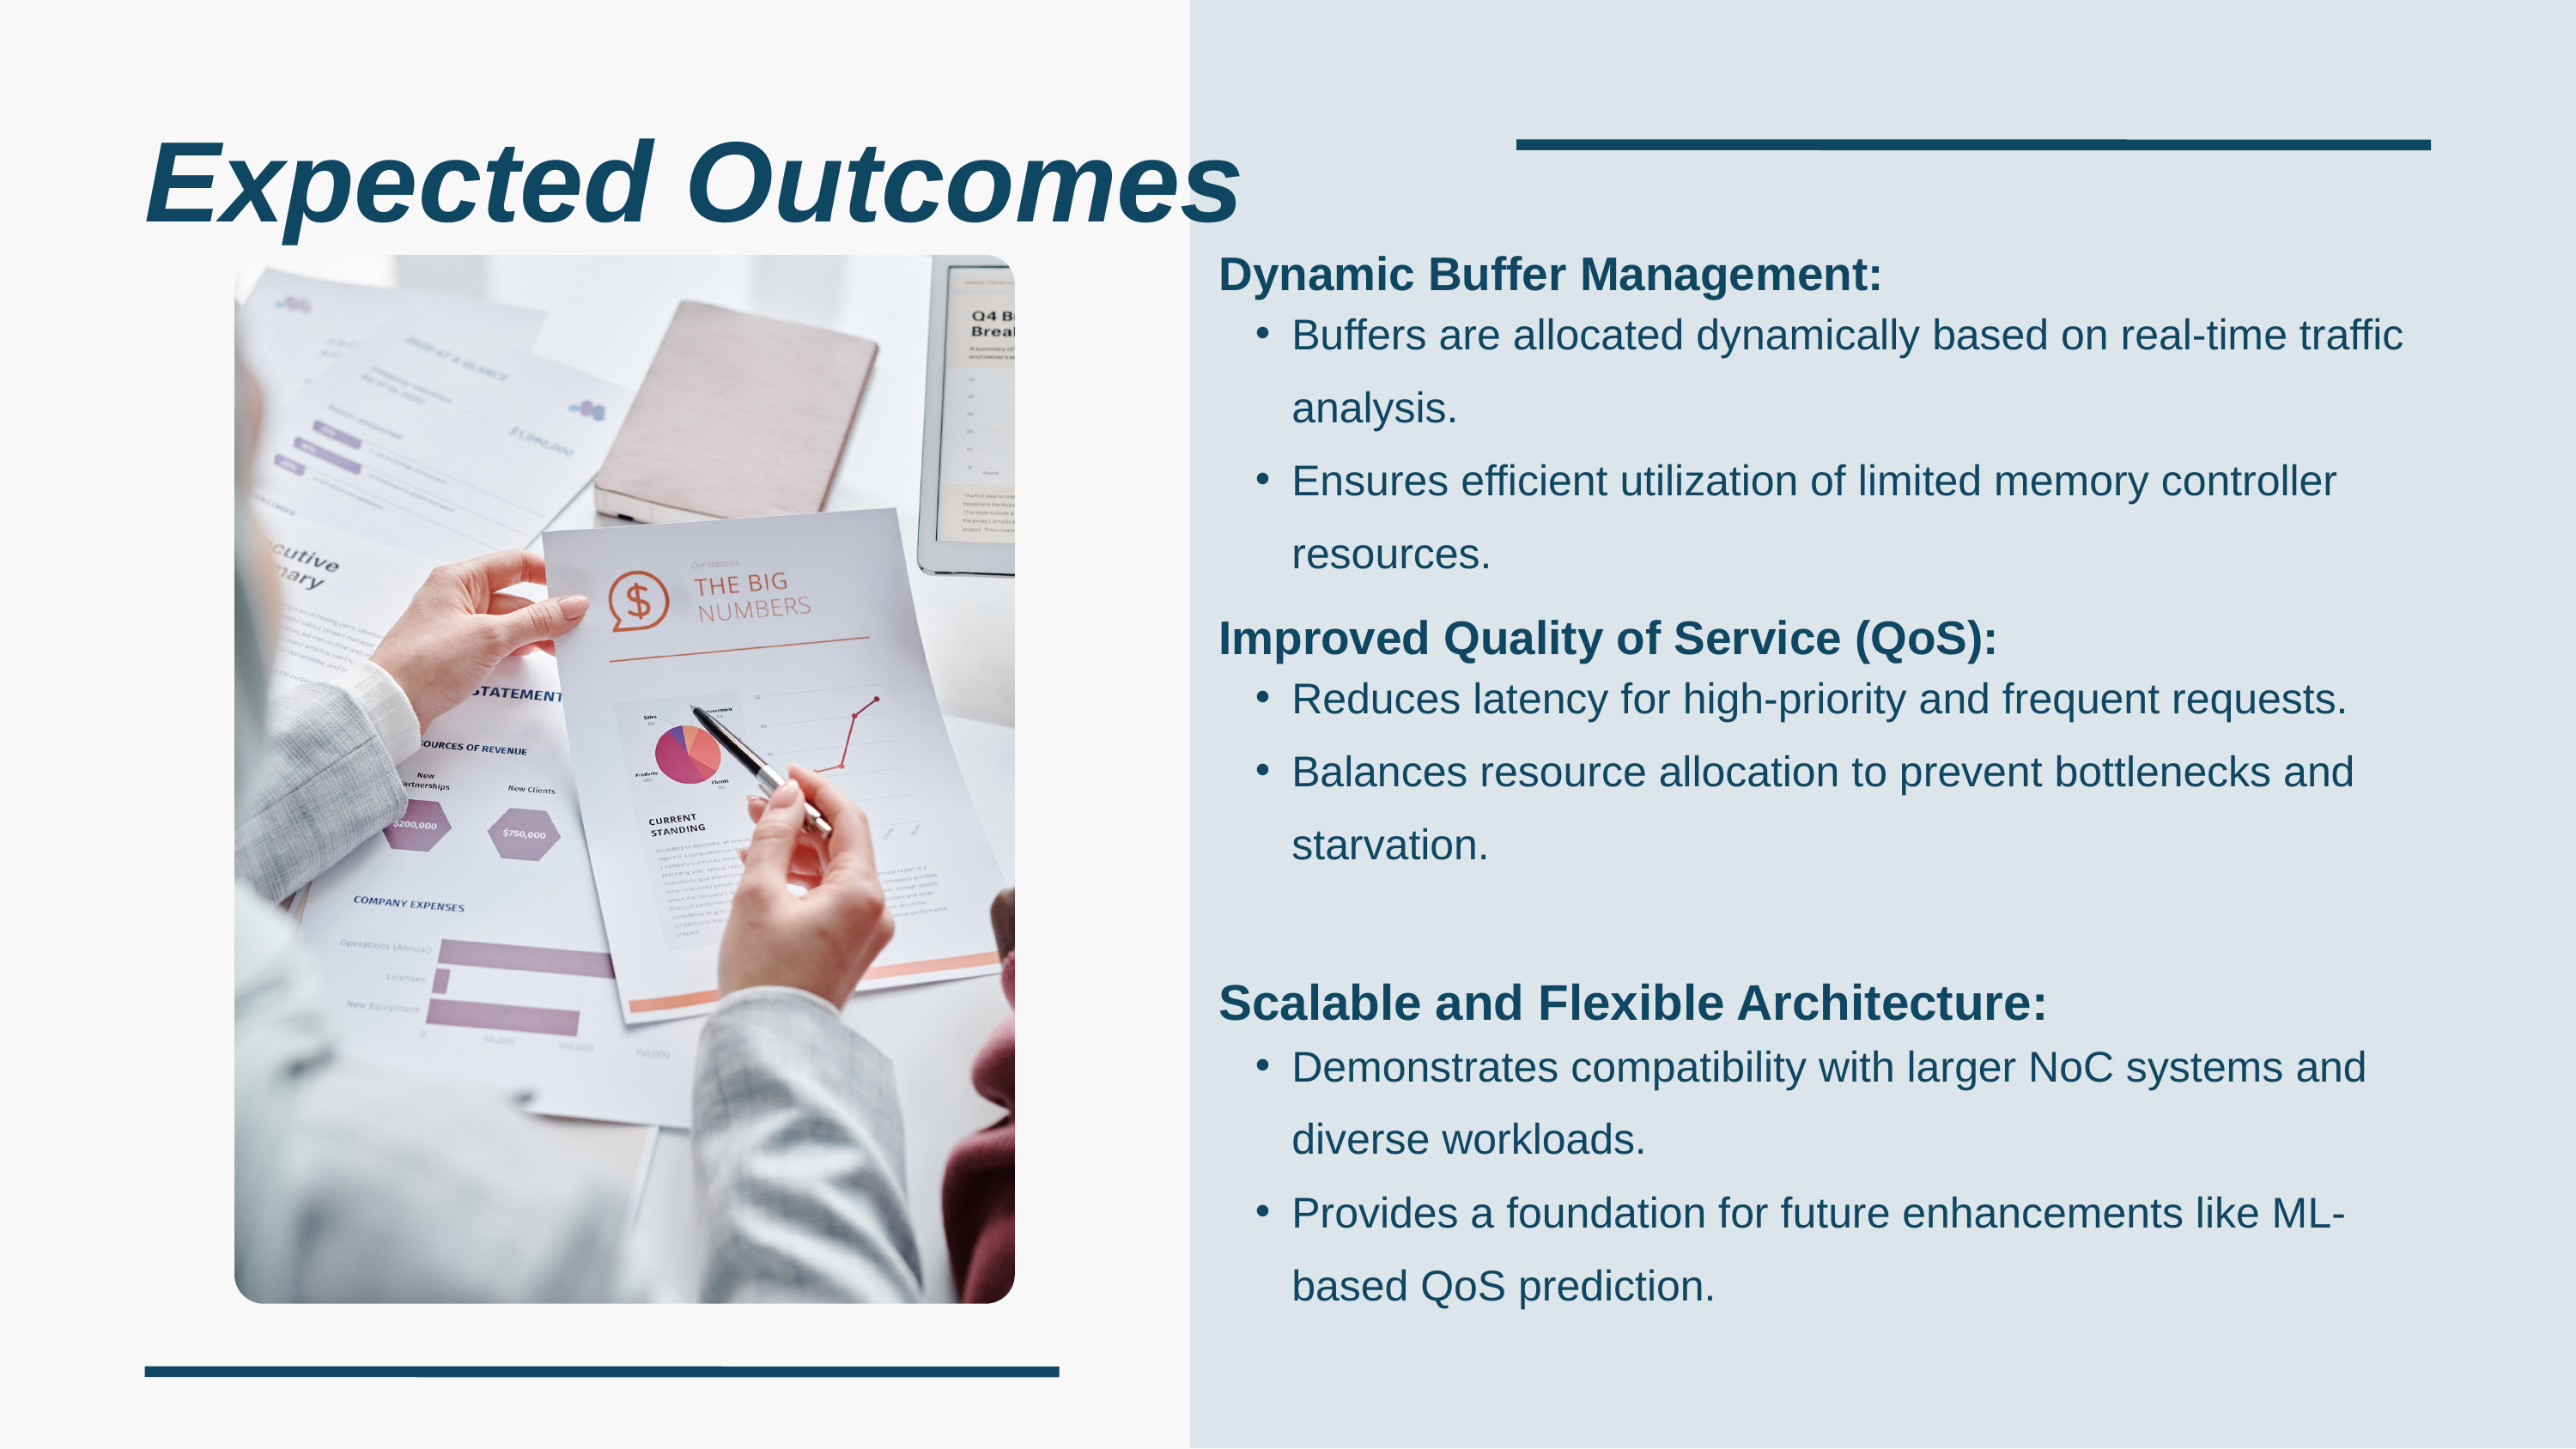

Expected Outcomes

Dynamic Buffer Management:

Buffers are allocated dynamically based on real-time traffic analysis.
Ensures efficient utilization of limited memory controller resources.

Improved Quality of Service (QoS):
Reduces latency for high-priority and frequent requests.
Balances resource allocation to prevent bottlenecks and starvation.

Scalable and Flexible Architecture:
Demonstrates compatibility with larger NoC systems and diverse workloads.
Provides a foundation for future enhancements like ML-based QoS prediction.